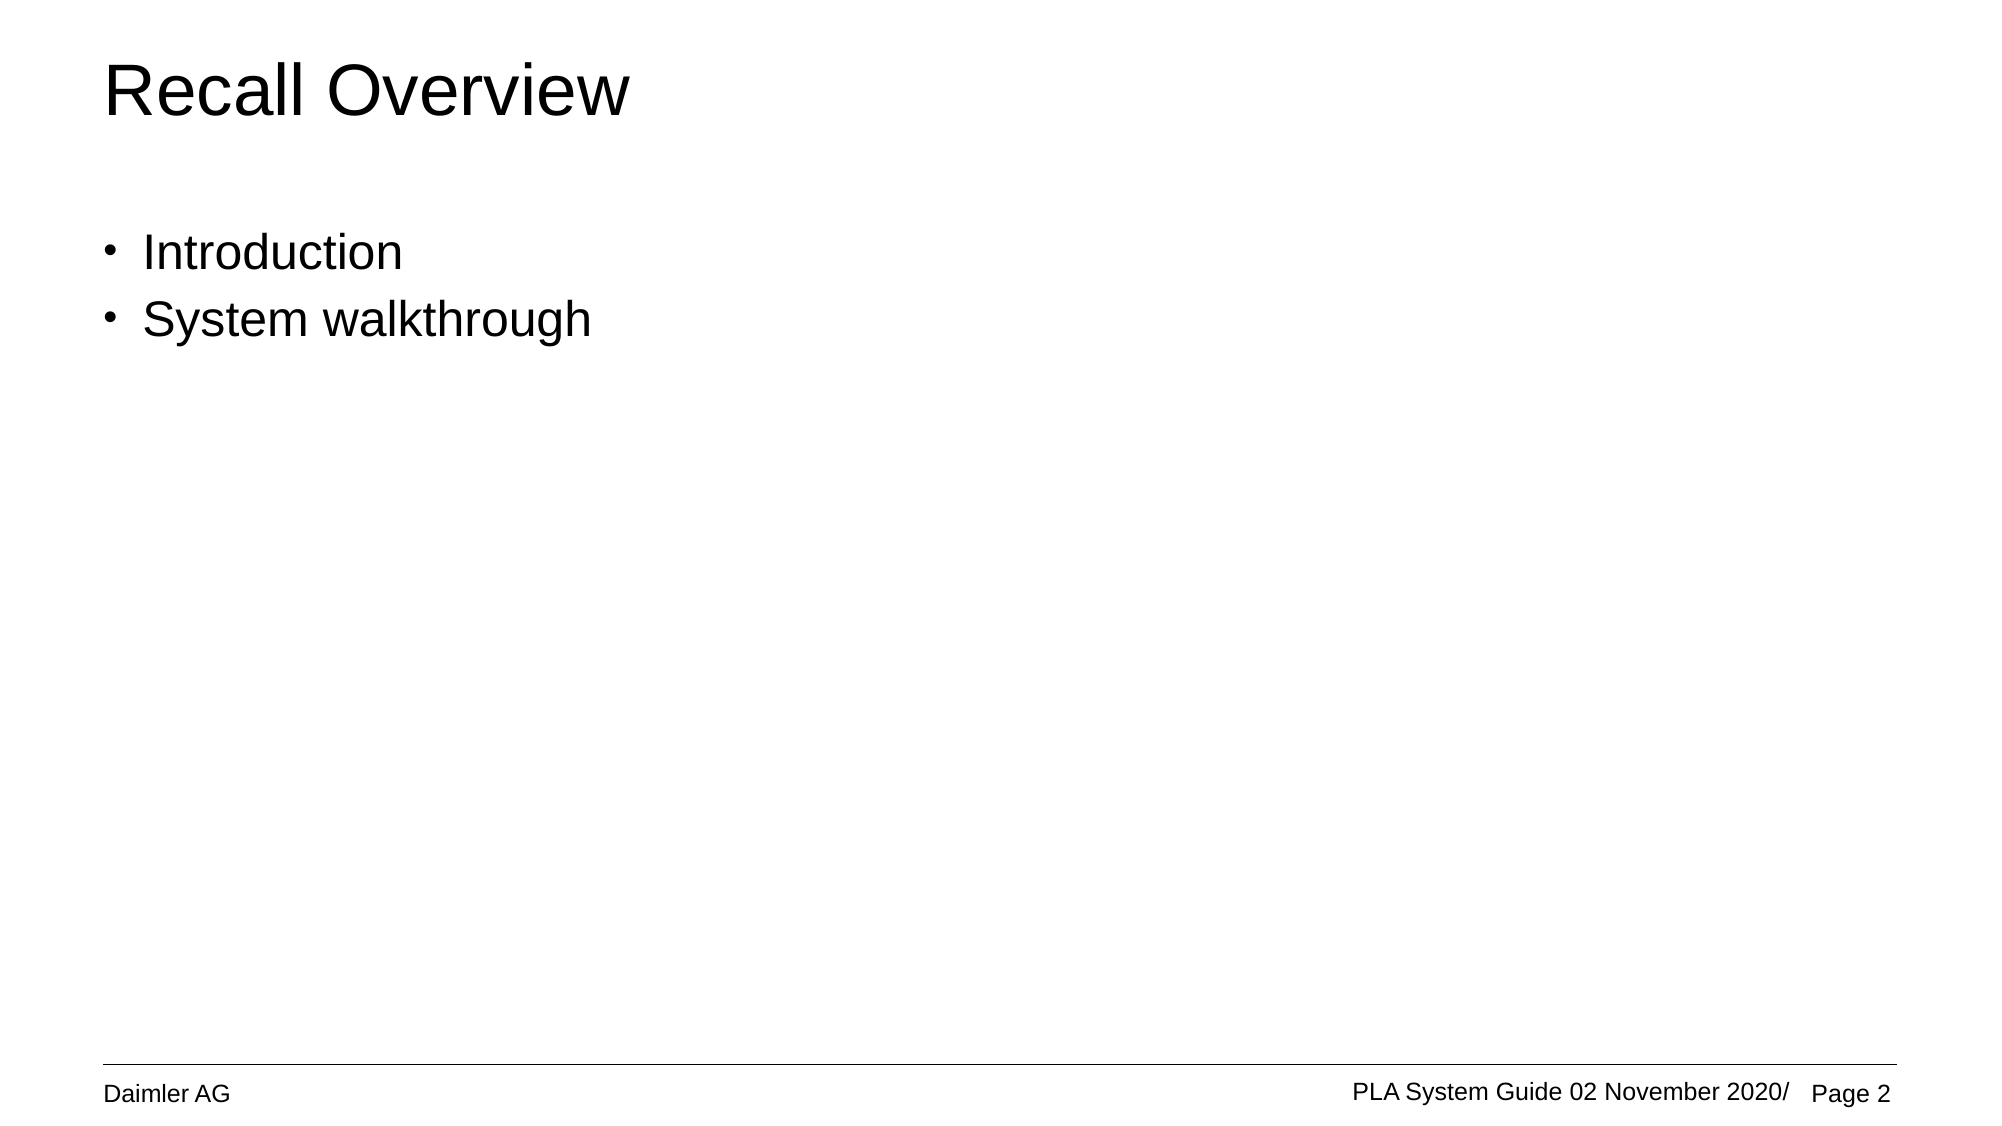

# Recall Overview
Introduction
System walkthrough

PLA System Guide 02 November 2020/
Page 2